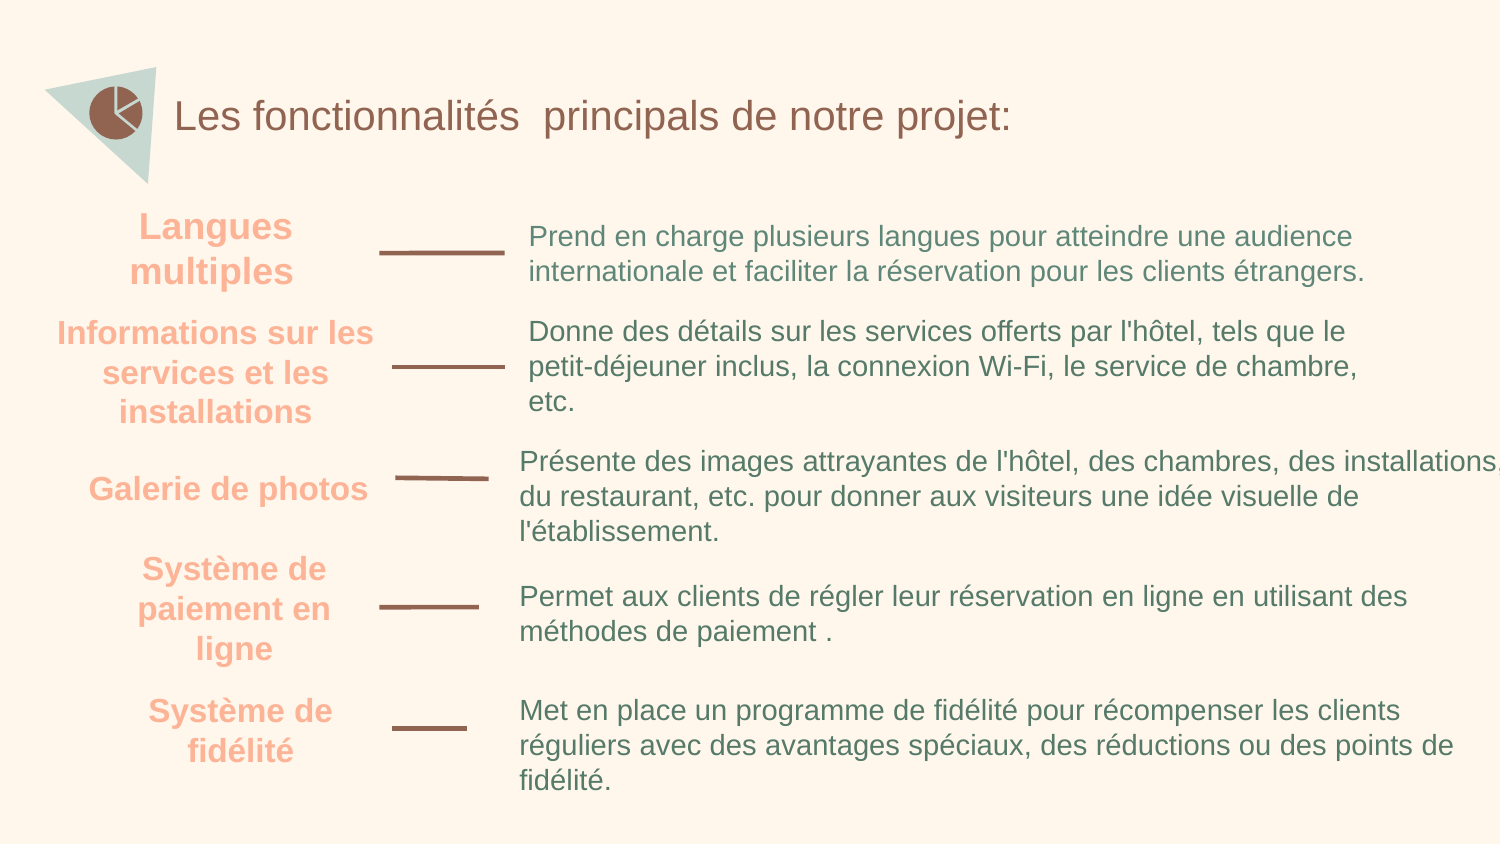

# Les fonctionnalités  principals de notre projet:

Langues multiples
Prend en charge plusieurs langues pour atteindre une audience internationale et faciliter la réservation pour les clients étrangers.
Donne des détails sur les services offerts par l'hôtel, tels que le petit-déjeuner inclus, la connexion Wi-Fi, le service de chambre, etc.
Informations sur les services et les installations
Présente des images attrayantes de l'hôtel, des chambres, des installations, du restaurant, etc. pour donner aux visiteurs une idée visuelle de l'établissement.
Galerie de photos
Permet aux clients de régler leur réservation en ligne en utilisant des méthodes de paiement .
Système de paiement en ligne
Met en place un programme de fidélité pour récompenser les clients réguliers avec des avantages spéciaux, des réductions ou des points de fidélité.
Système de fidélité